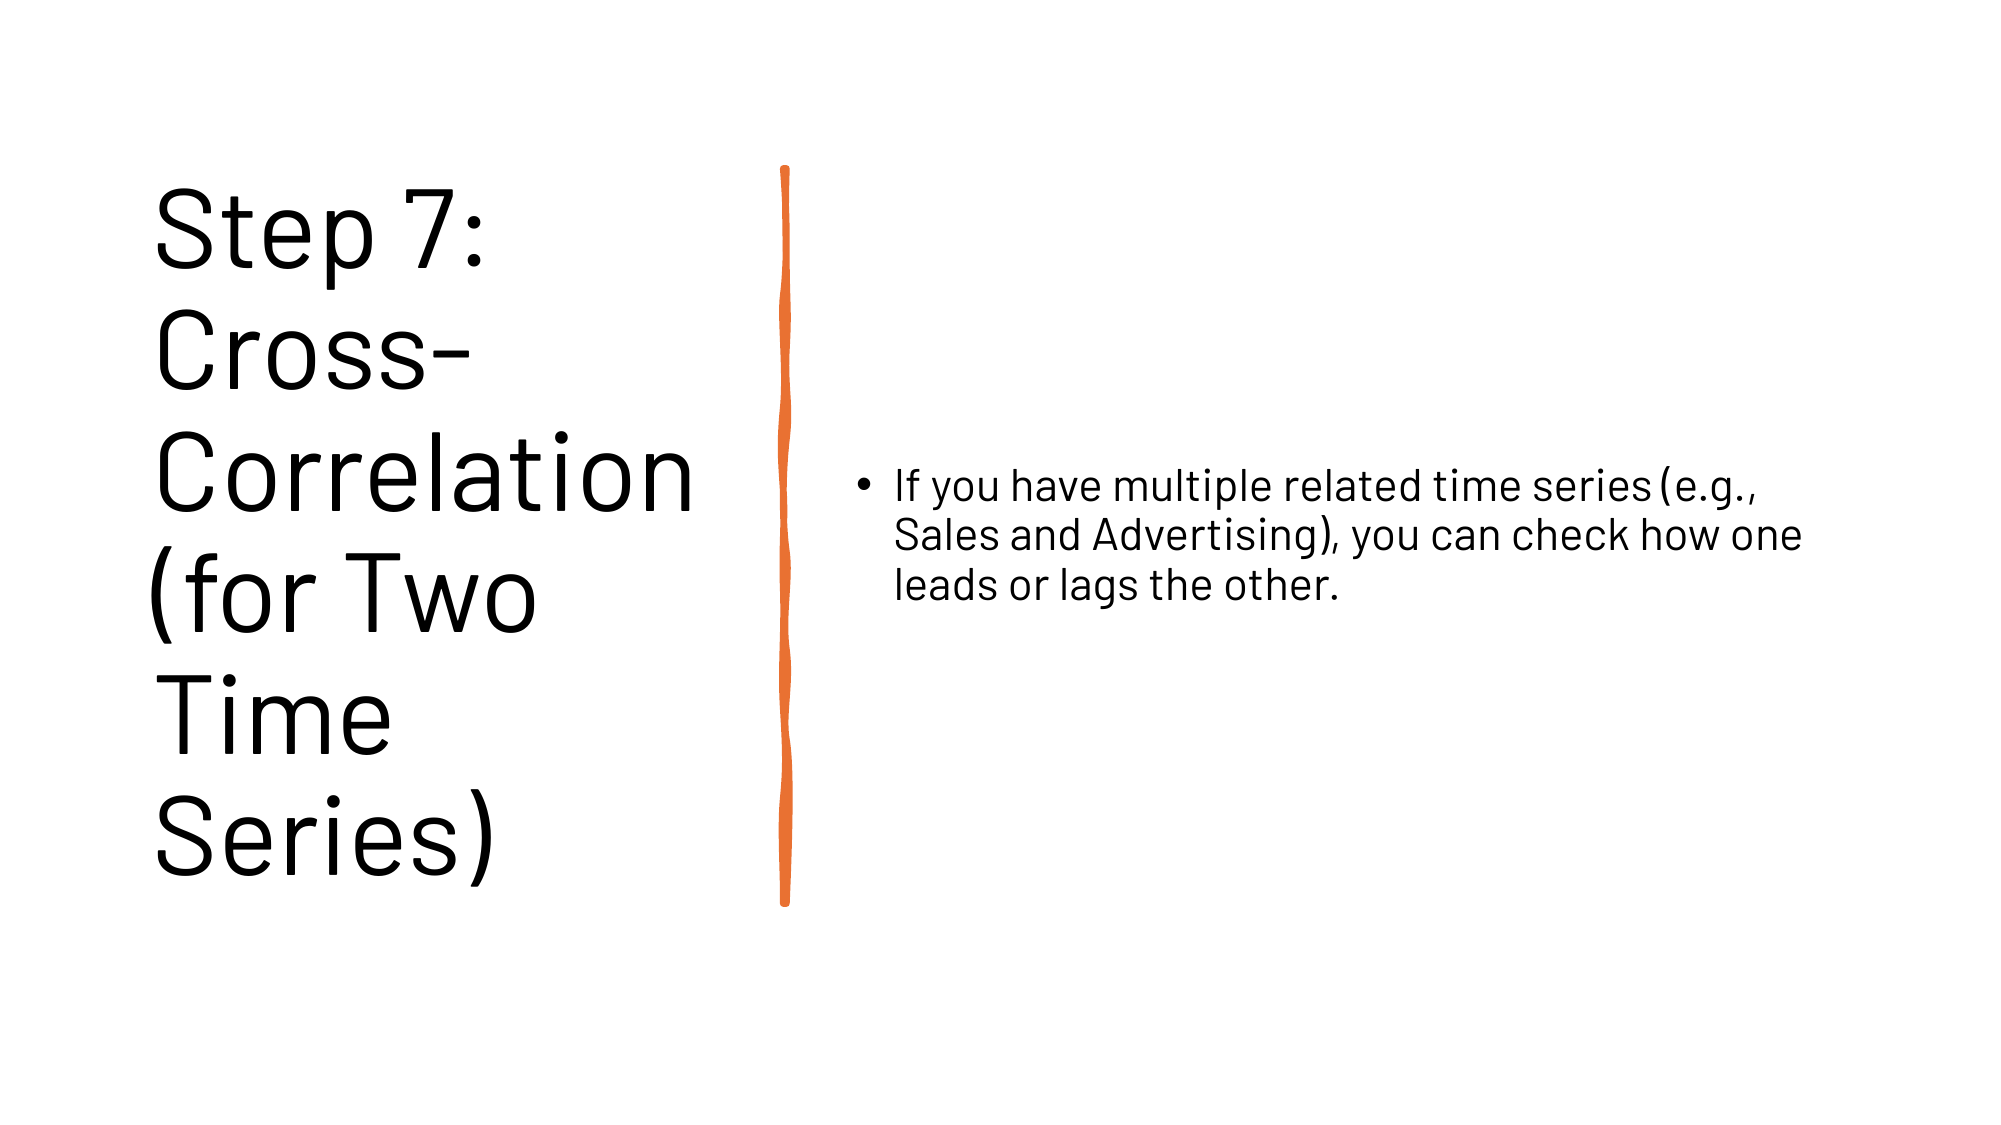

# Step 7: Cross-Correlation (for Two Time Series)
If you have multiple related time series (e.g., Sales and Advertising), you can check how one leads or lags the other.